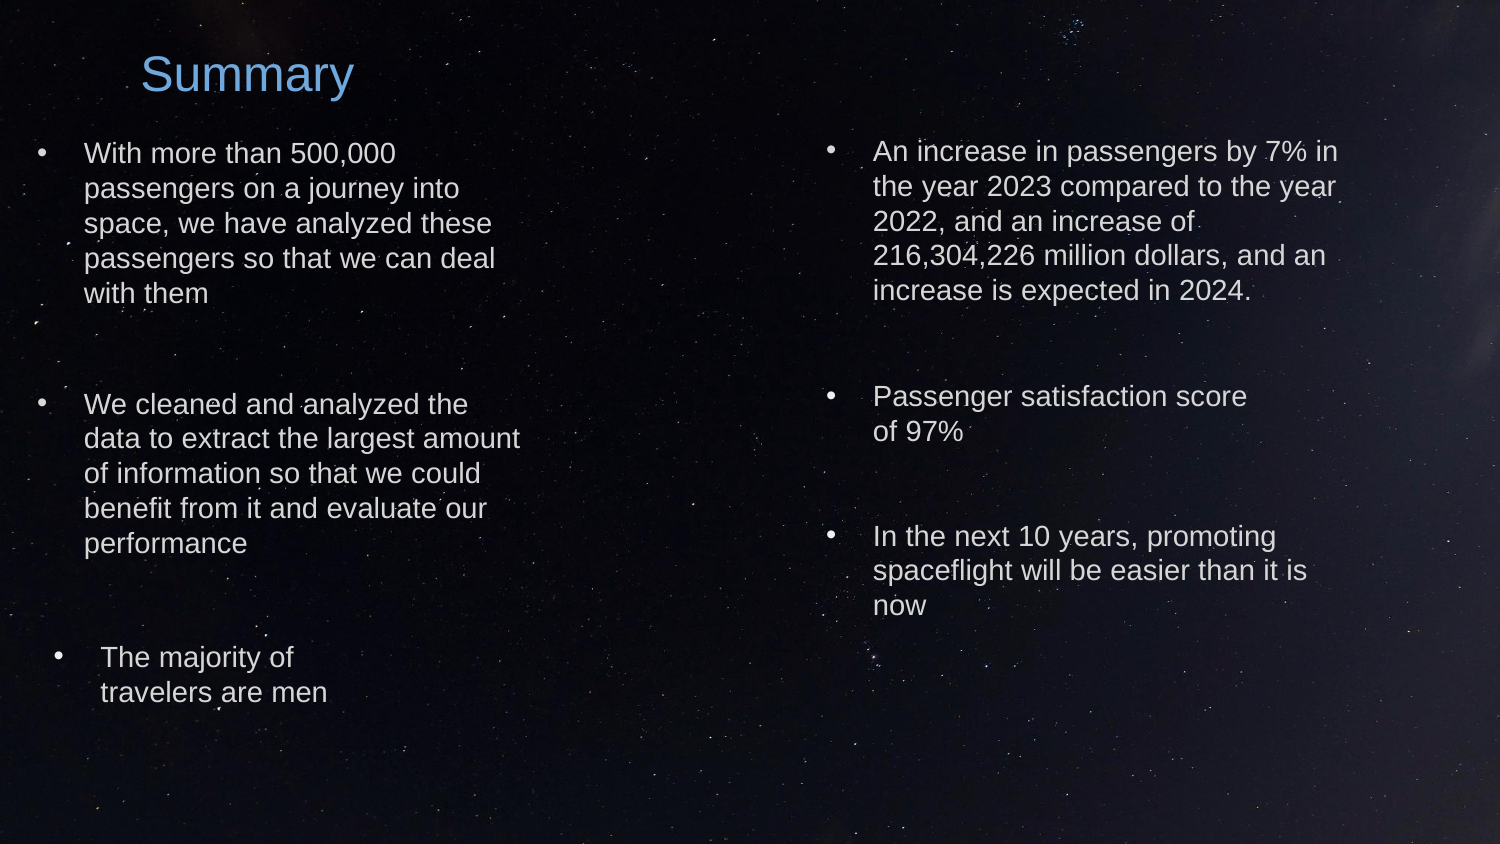

# Summary
An increase in passengers by 7% in the year 2023 compared to the year 2022, and an increase of 216,304,226 million dollars, and an increase is expected in 2024.
With more than 500,000 passengers on a journey into space, we have analyzed these passengers so that we can deal with them
Passenger satisfaction score of 97%
We cleaned and analyzed the data to extract the largest amount of information so that we could benefit from it and evaluate our performance
In the next 10 years, promoting spaceflight will be easier than it is now
The majority of travelers are men